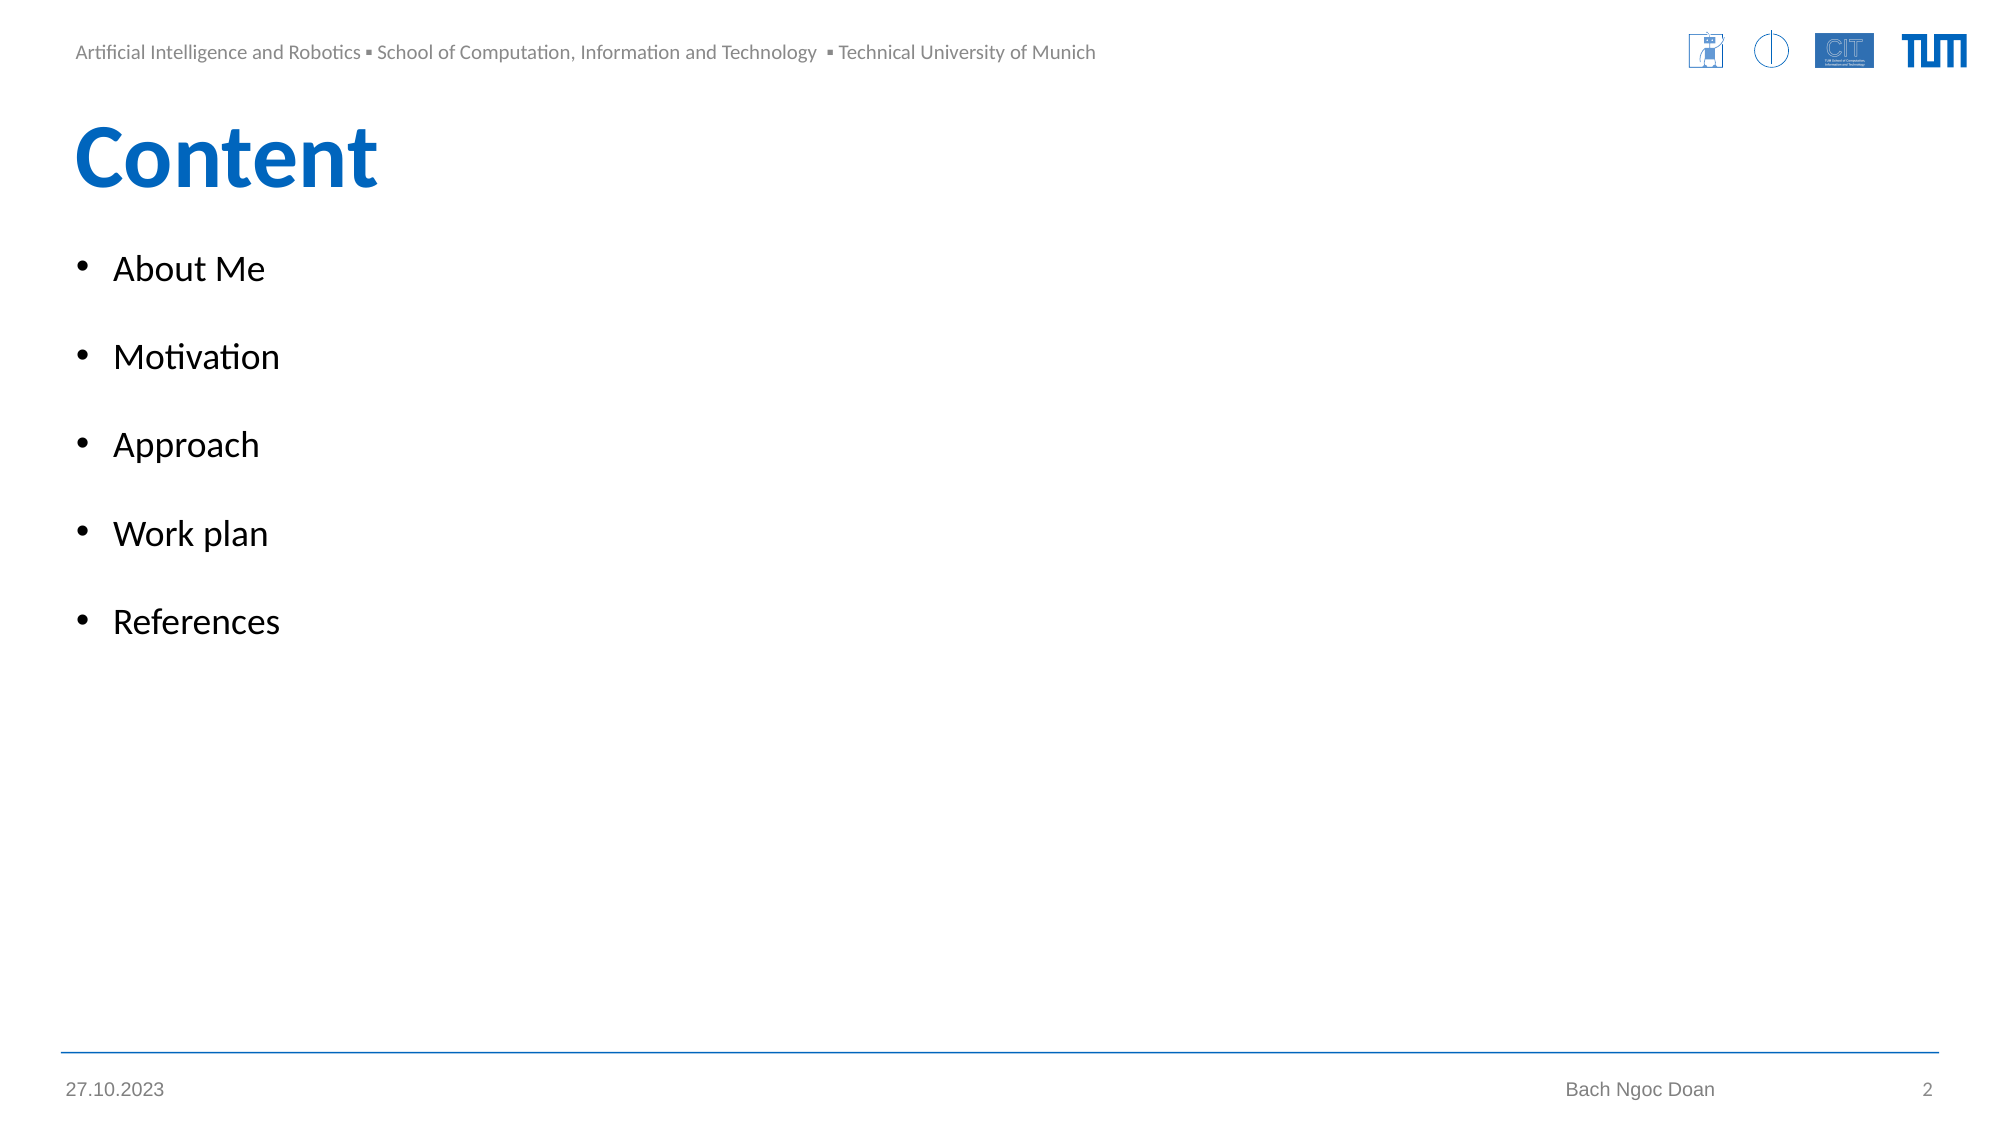

Content
About Me
Motivation
Approach
Work plan
References

27.10.2023										Bach Ngoc Doan